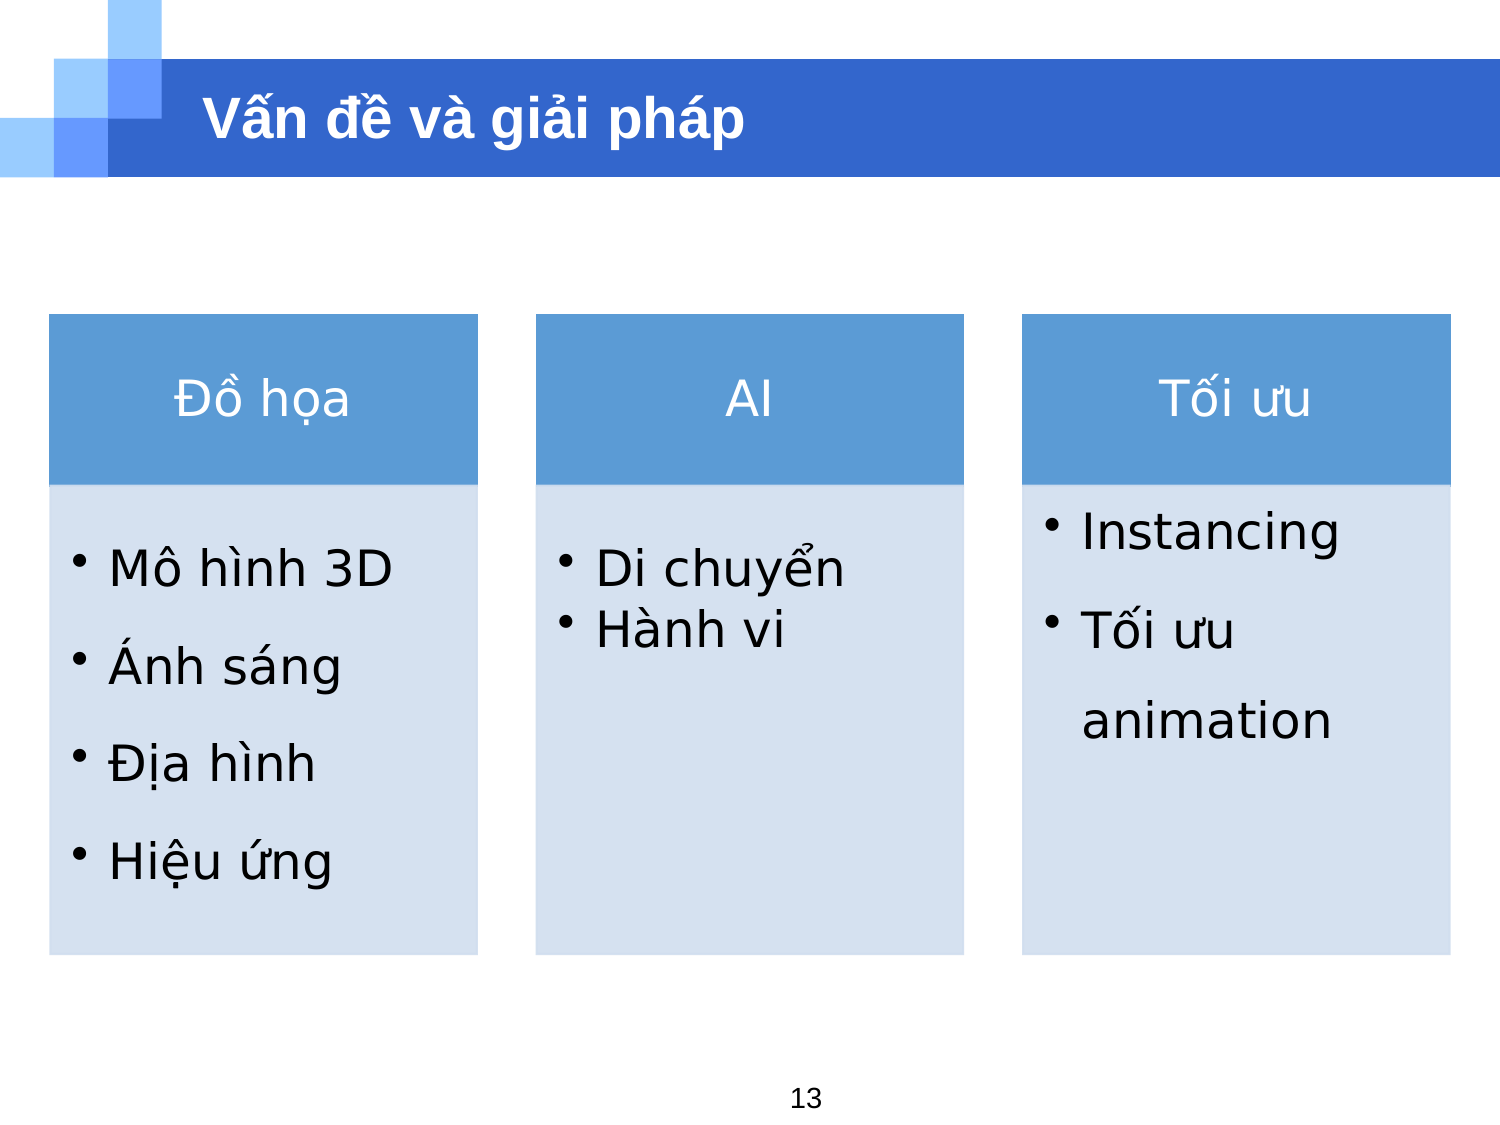

# Vấn đề và giải pháp
Đồ họa
Mô hình 3D
Ánh sáng
Địa hình
Hiệu ứng
AI
Di chuyển
Hành vi
Tối ưu
Instancing
Tối ưu animation
13